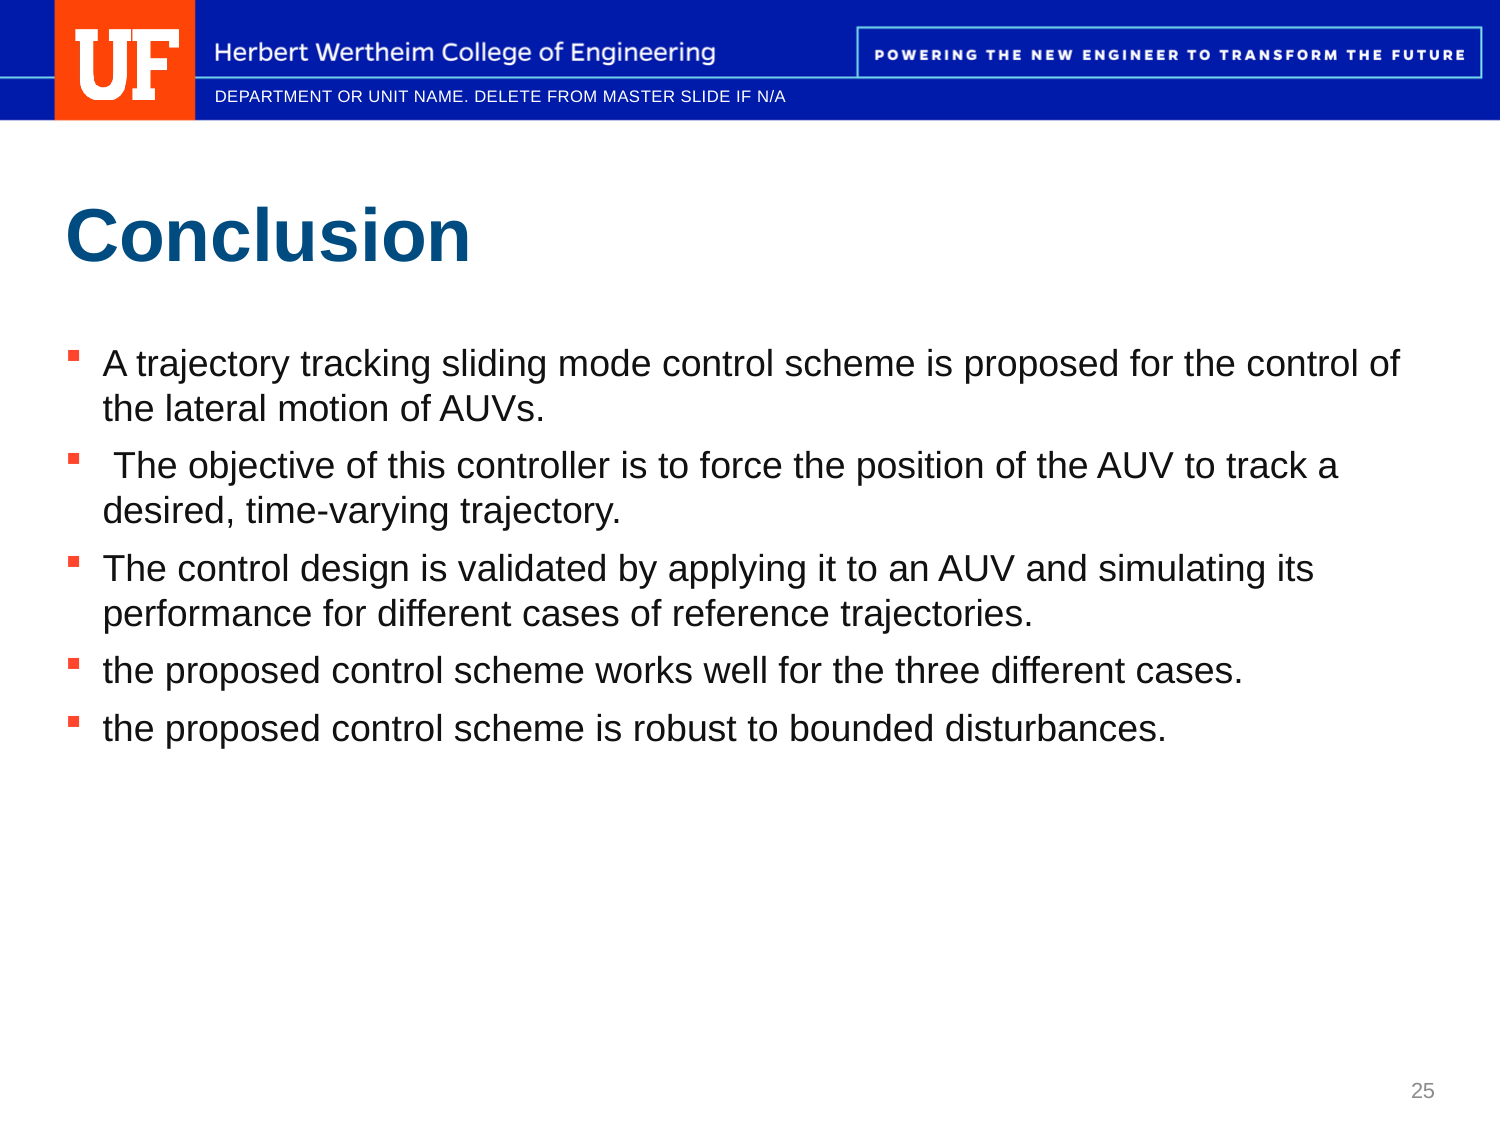

# Conclusion
A trajectory tracking sliding mode control scheme is proposed for the control of the lateral motion of AUVs.
 The objective of this controller is to force the position of the AUV to track a desired, time-varying trajectory.
The control design is validated by applying it to an AUV and simulating its performance for different cases of reference trajectories.
the proposed control scheme works well for the three different cases.
the proposed control scheme is robust to bounded disturbances.

25